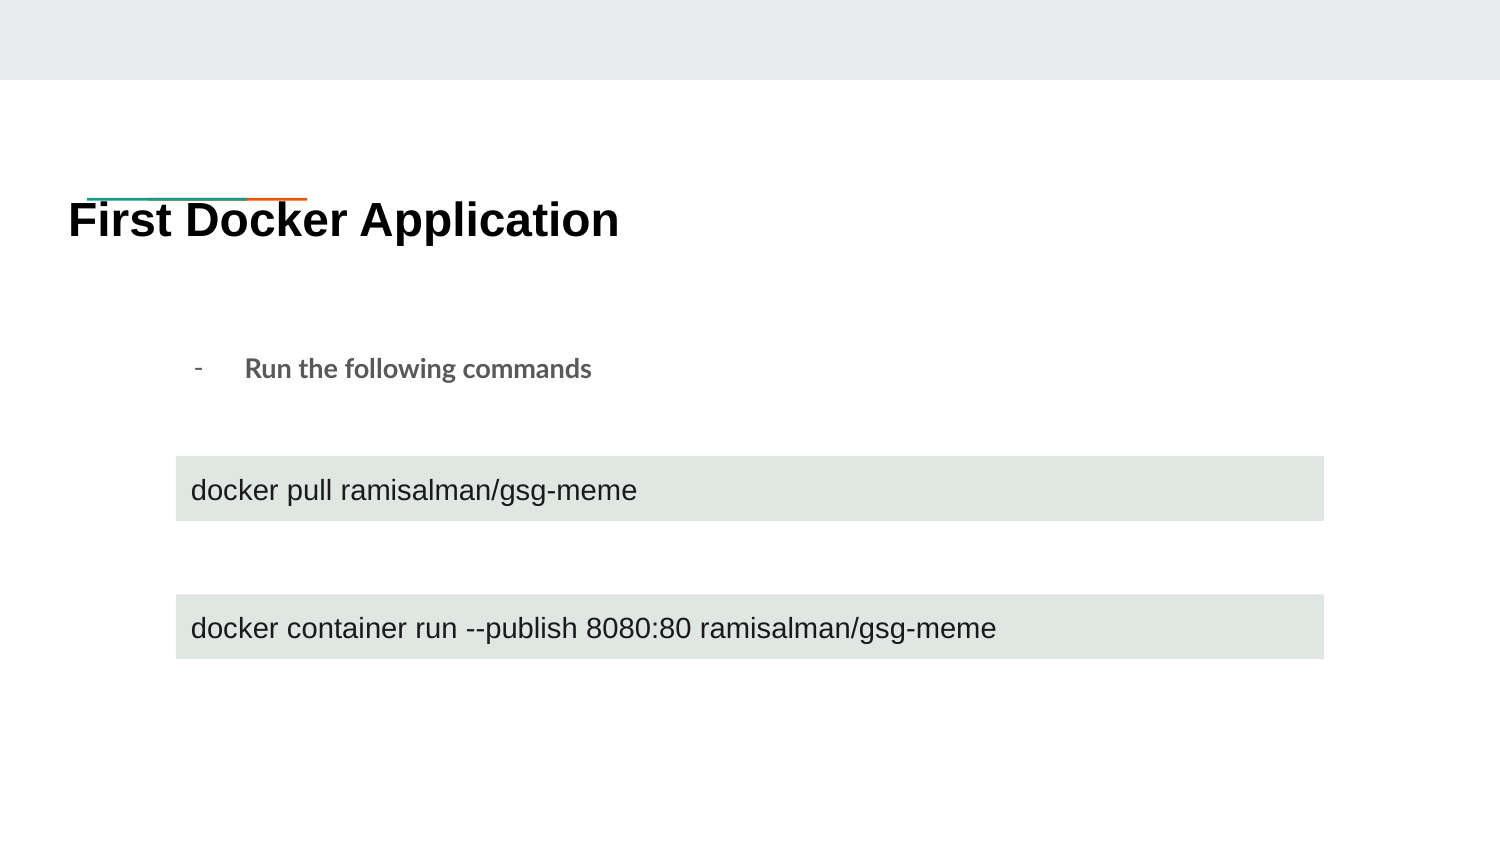

# First Docker Application

Run the following commands
docker pull ramisalman/gsg-meme
docker container run --publish 8080:80 ramisalman/gsg-meme